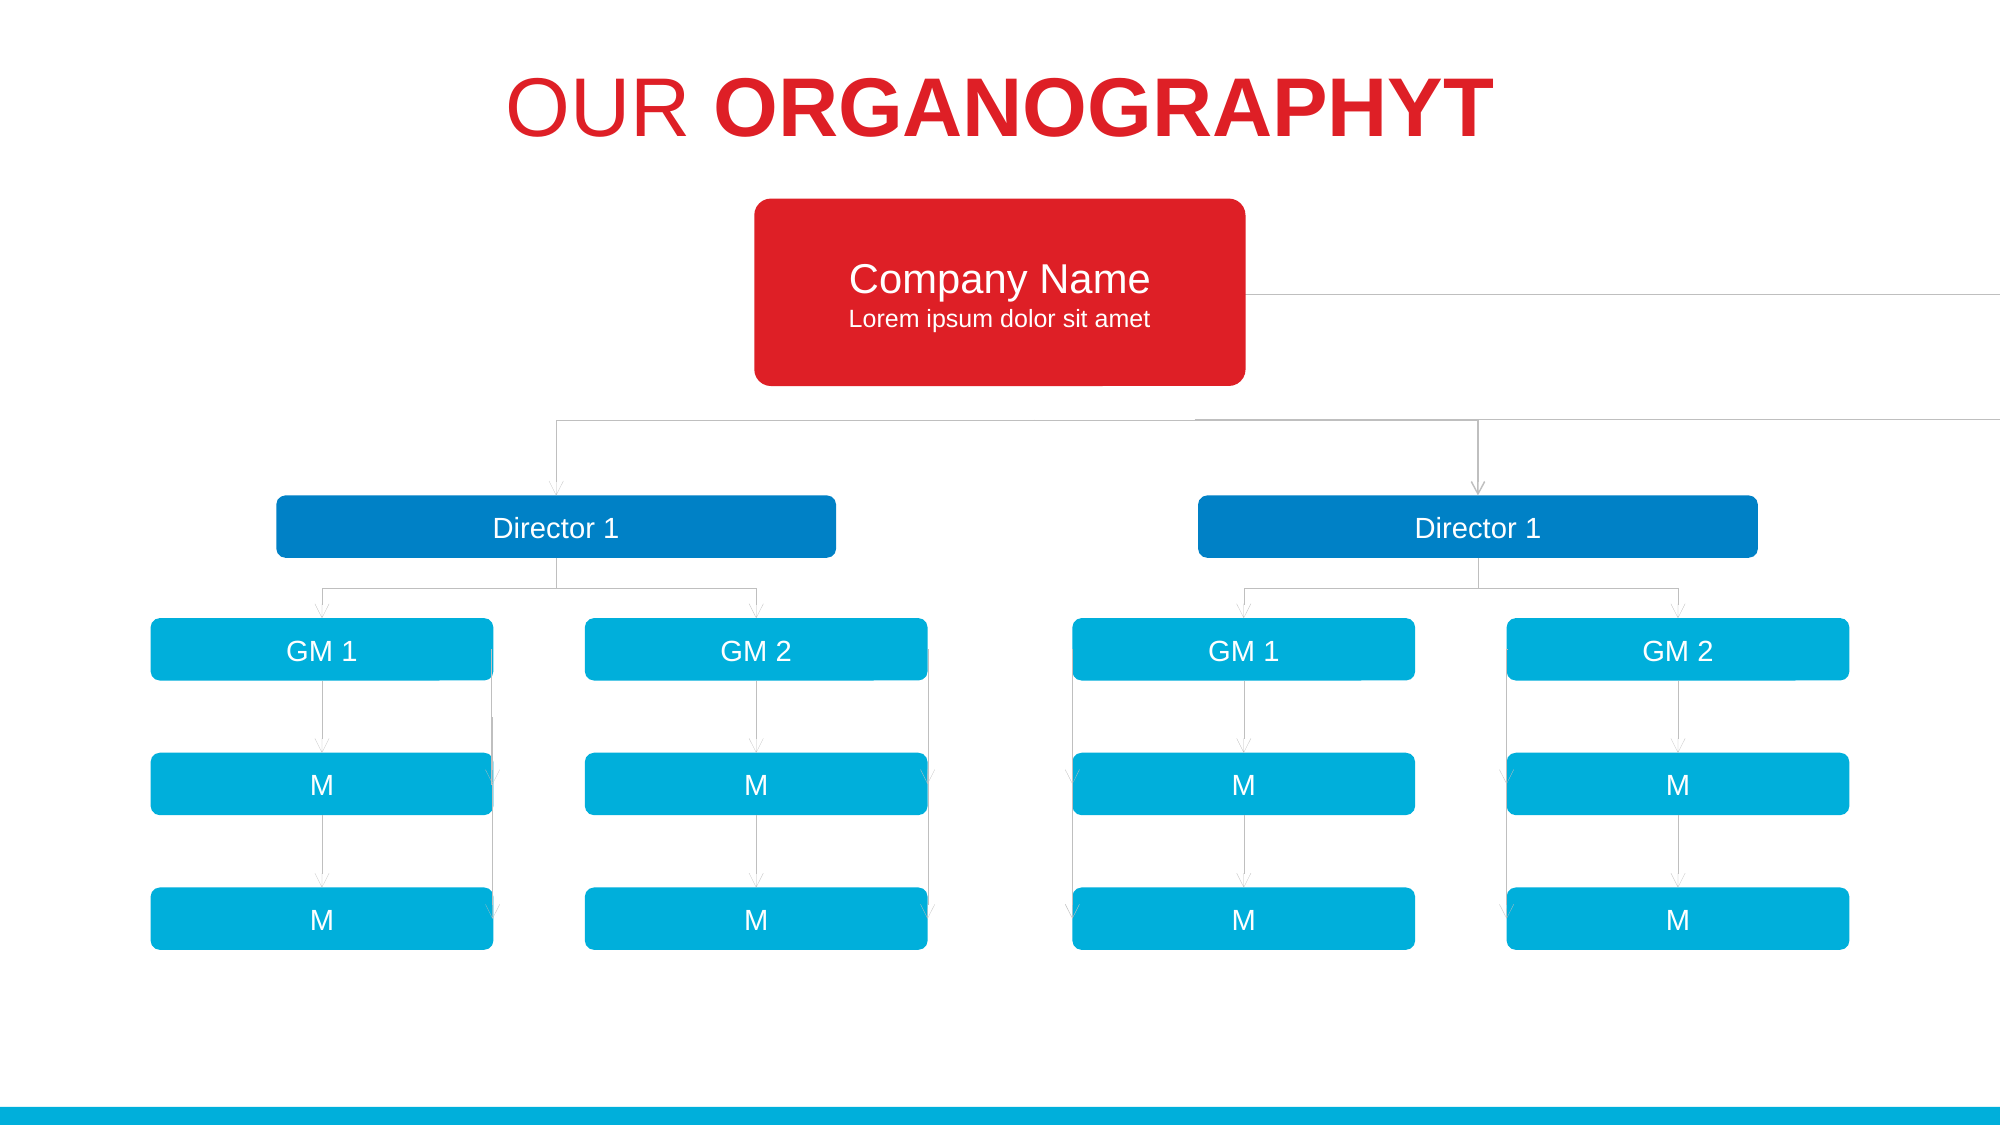

# OUR ORGANOGRAPHYT
Company Name
Lorem ipsum dolor sit amet
Director 1
Director 1
GM 1
GM 2
GM 1
GM 2
M
M
M
M
M
M
M
M